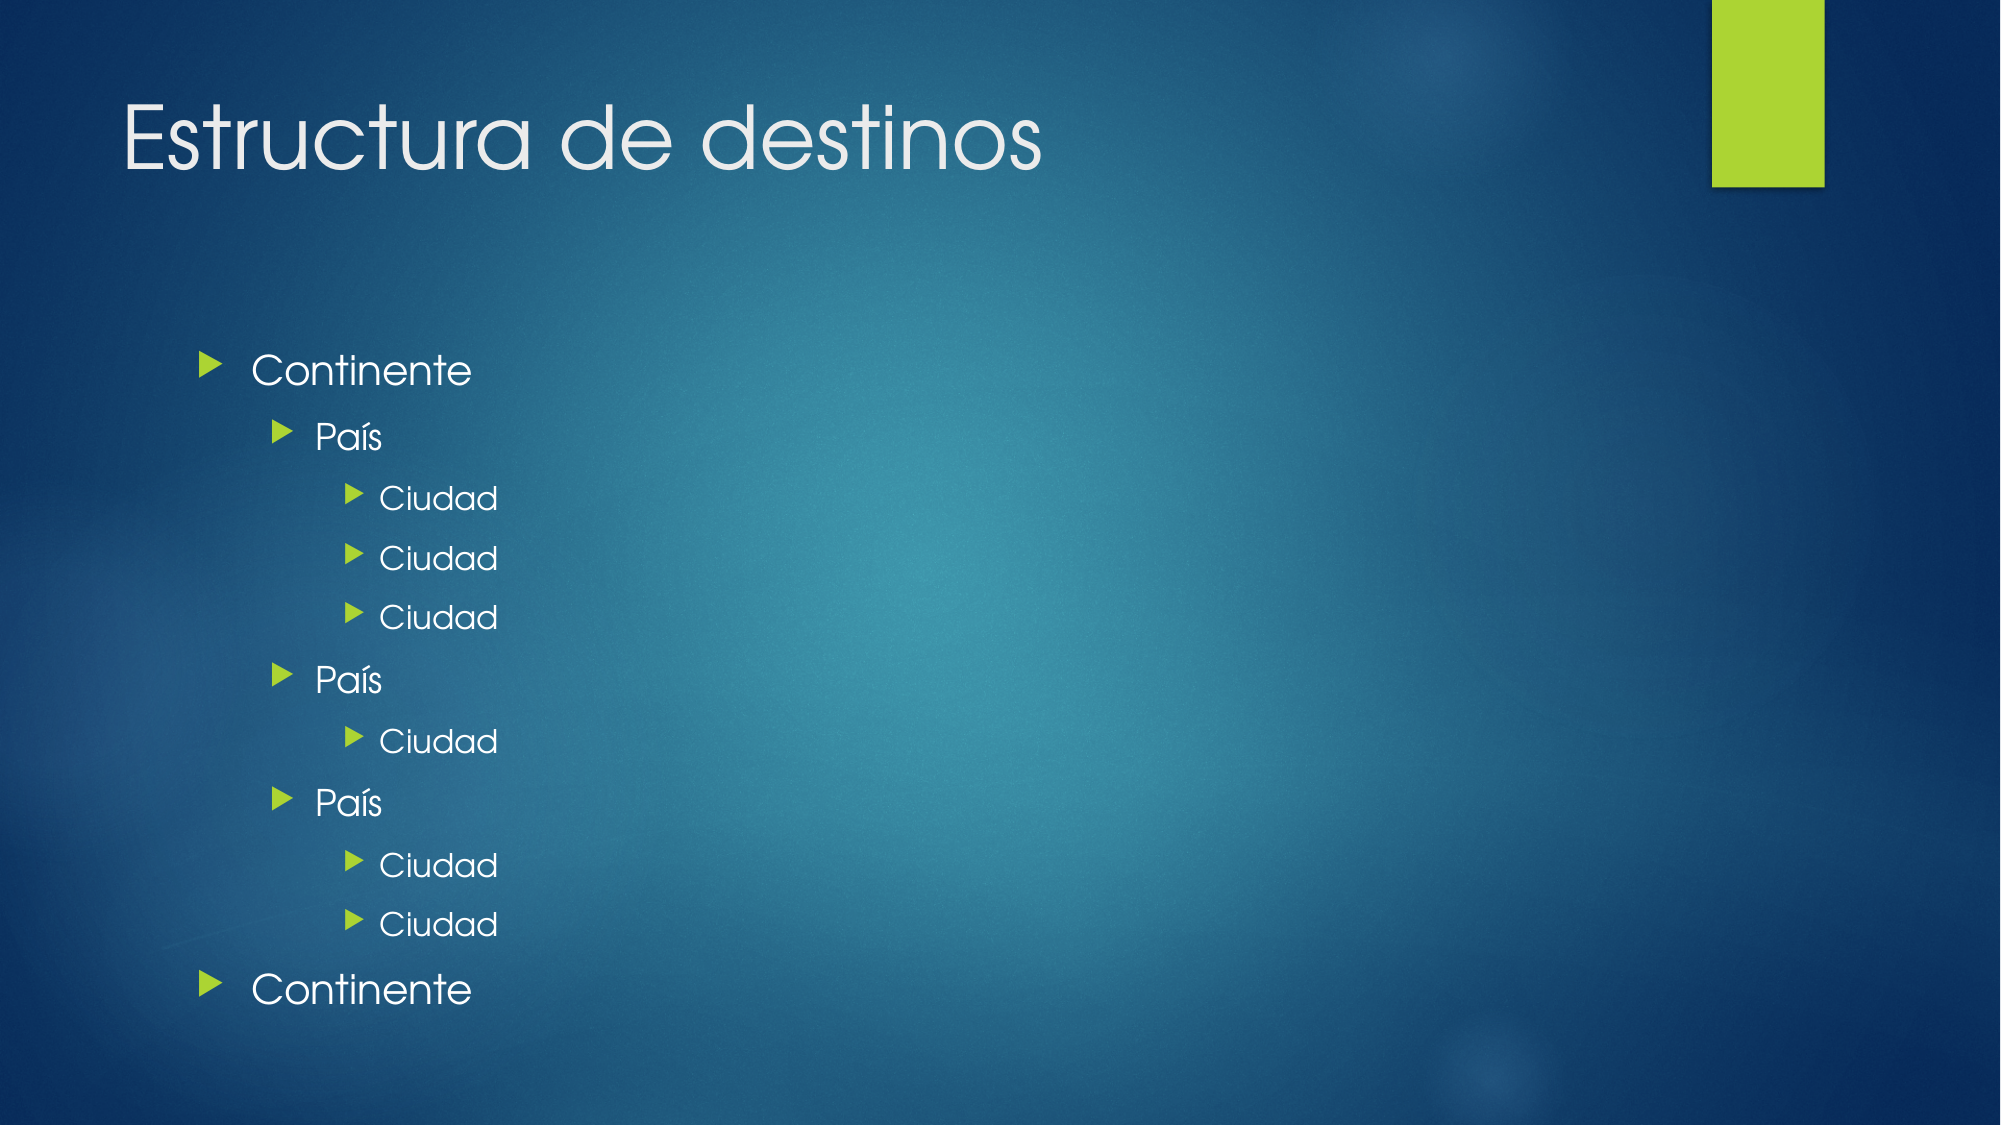

# Estructura de destinos
Continente
País
Ciudad
Ciudad
Ciudad
País
Ciudad
País
Ciudad
Ciudad
Continente